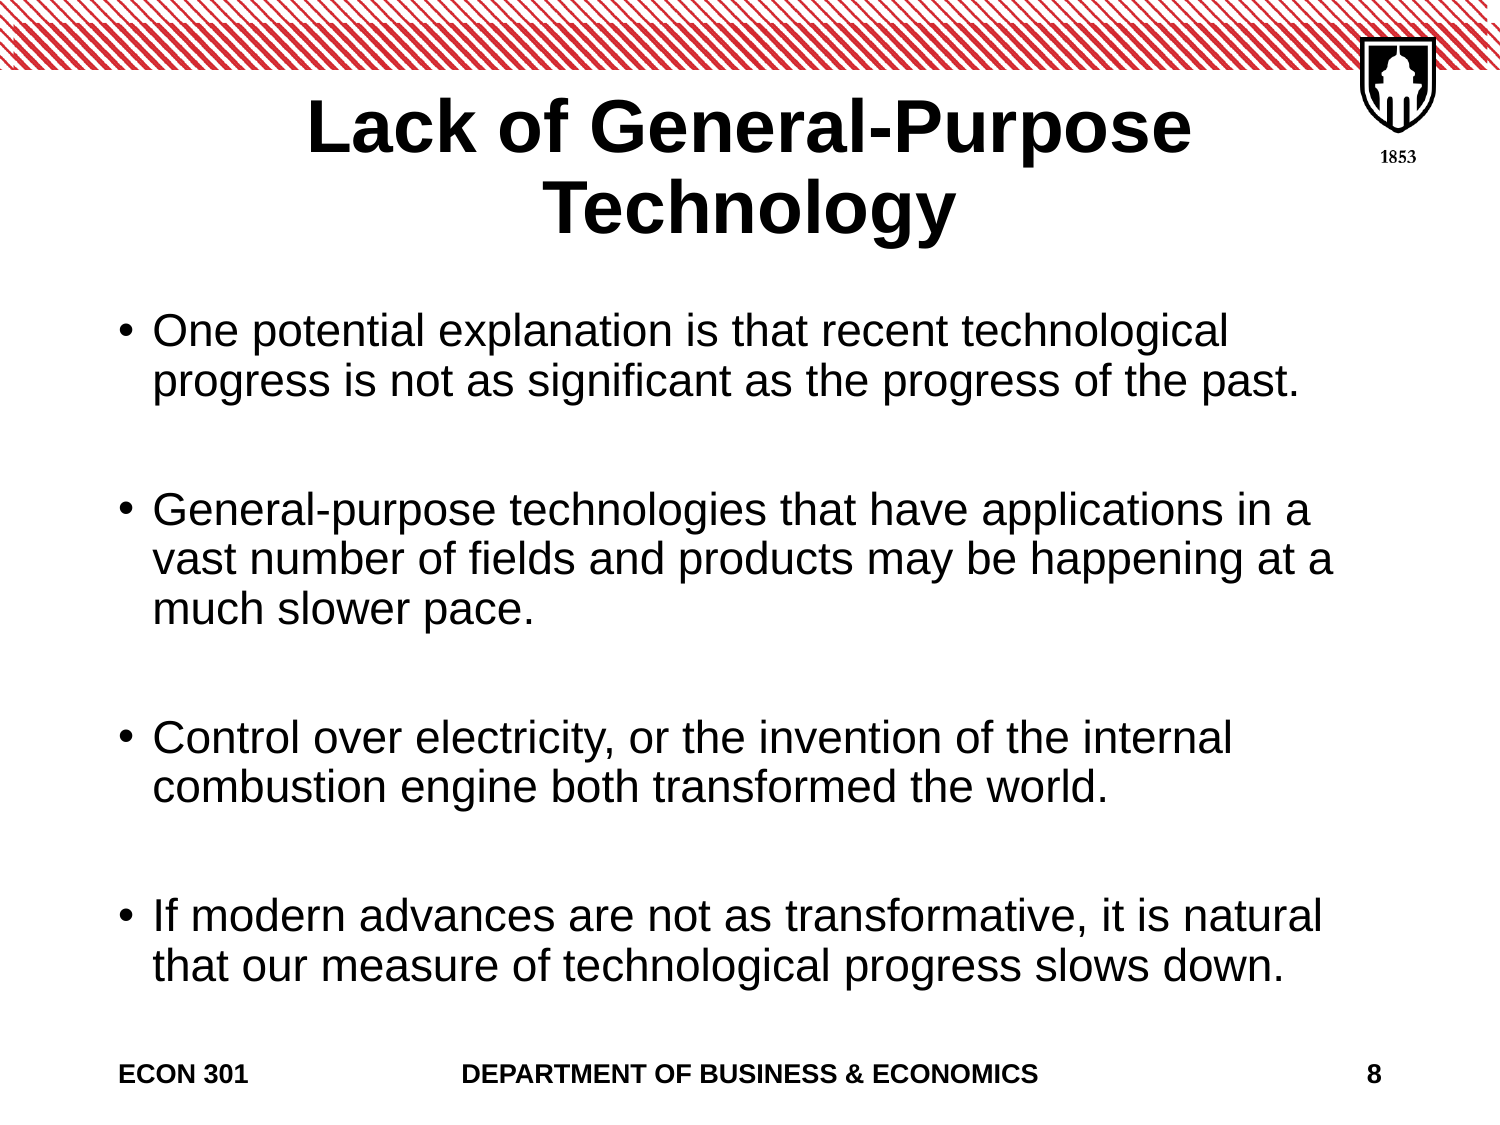

# Lack of General-Purpose Technology
One potential explanation is that recent technological progress is not as significant as the progress of the past.

General-purpose technologies that have applications in a vast number of fields and products may be happening at a much slower pace.

Control over electricity, or the invention of the internal combustion engine both transformed the world.

If modern advances are not as transformative, it is natural that our measure of technological progress slows down.
ECON 301
DEPARTMENT OF BUSINESS & ECONOMICS
8